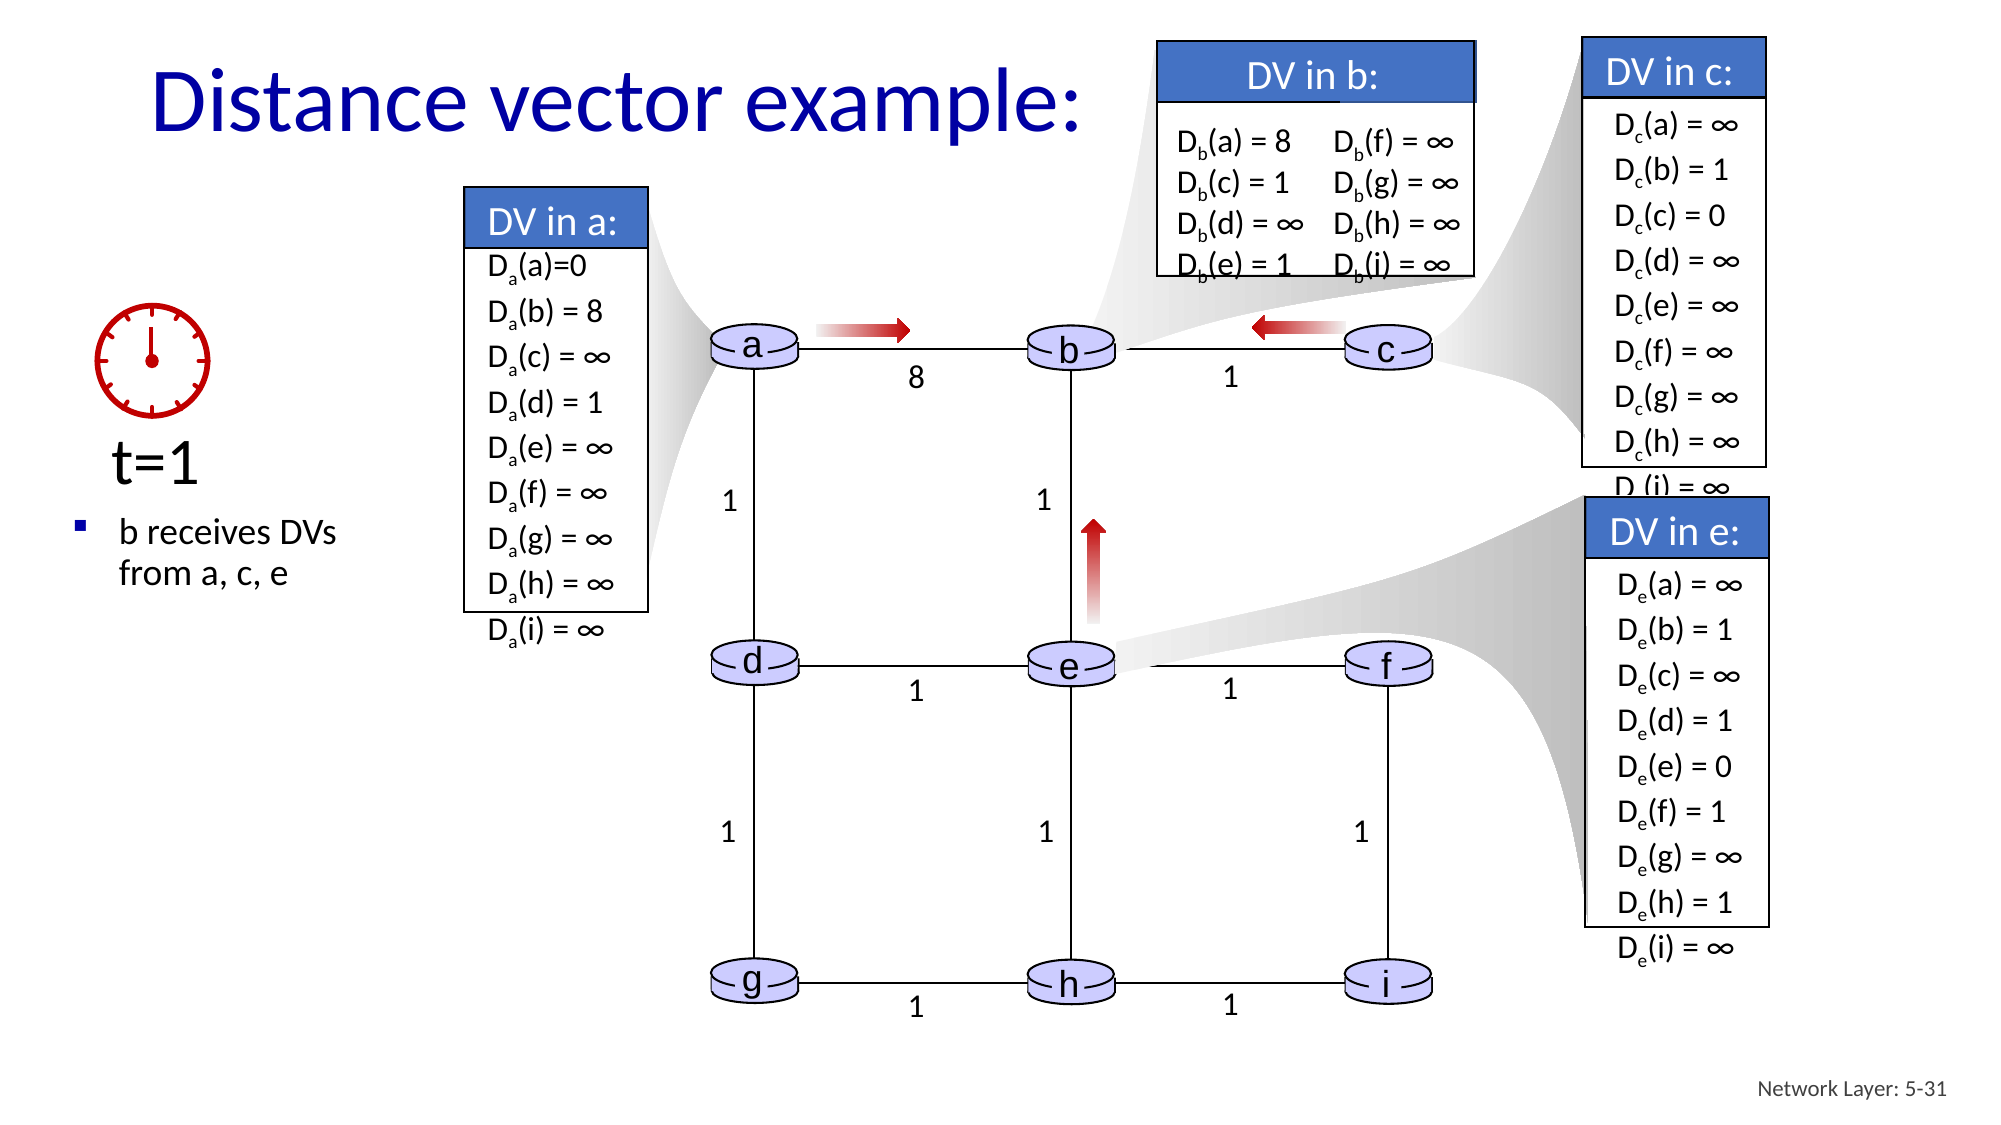

# Distance vector example: computation
DV in c:
Dc(a) = ∞
Dc(b) = 1
Dc(c) = 0
Dc(d) = ∞
Dc(e) = ∞
Dc(f) = ∞
Dc(g) = ∞
Dc(h) = ∞
Dc(i) = ∞

DV in b:

Db(a) = 8
Db(c) = 1
Db(d) = ∞
Db(e) = 1
Db(f) = ∞
Db(g) = ∞
Db(h) = ∞
Db(i) = ∞

DV in a: Da(a)=0
Da(b) = 8
Da(c) = ∞
Da(d) = 1
Da(e) = ∞
Da(f) = ∞
Da(g) = ∞
Da(h) = ∞
Da(i) = ∞

t=1
a

c

b

1
8

1
1

DV in e:
De(a) = ∞
De(b) = 1
De(c) = ∞
De(d) = 1
De(e) = 0
De(f) = 1
De(g) = ∞
De(h) = 1
De(i) = ∞

b receives DVs from a, c, e

d

f

e

1
1
1
1
1
g

i

h

1
1
Network Layer: 5-31